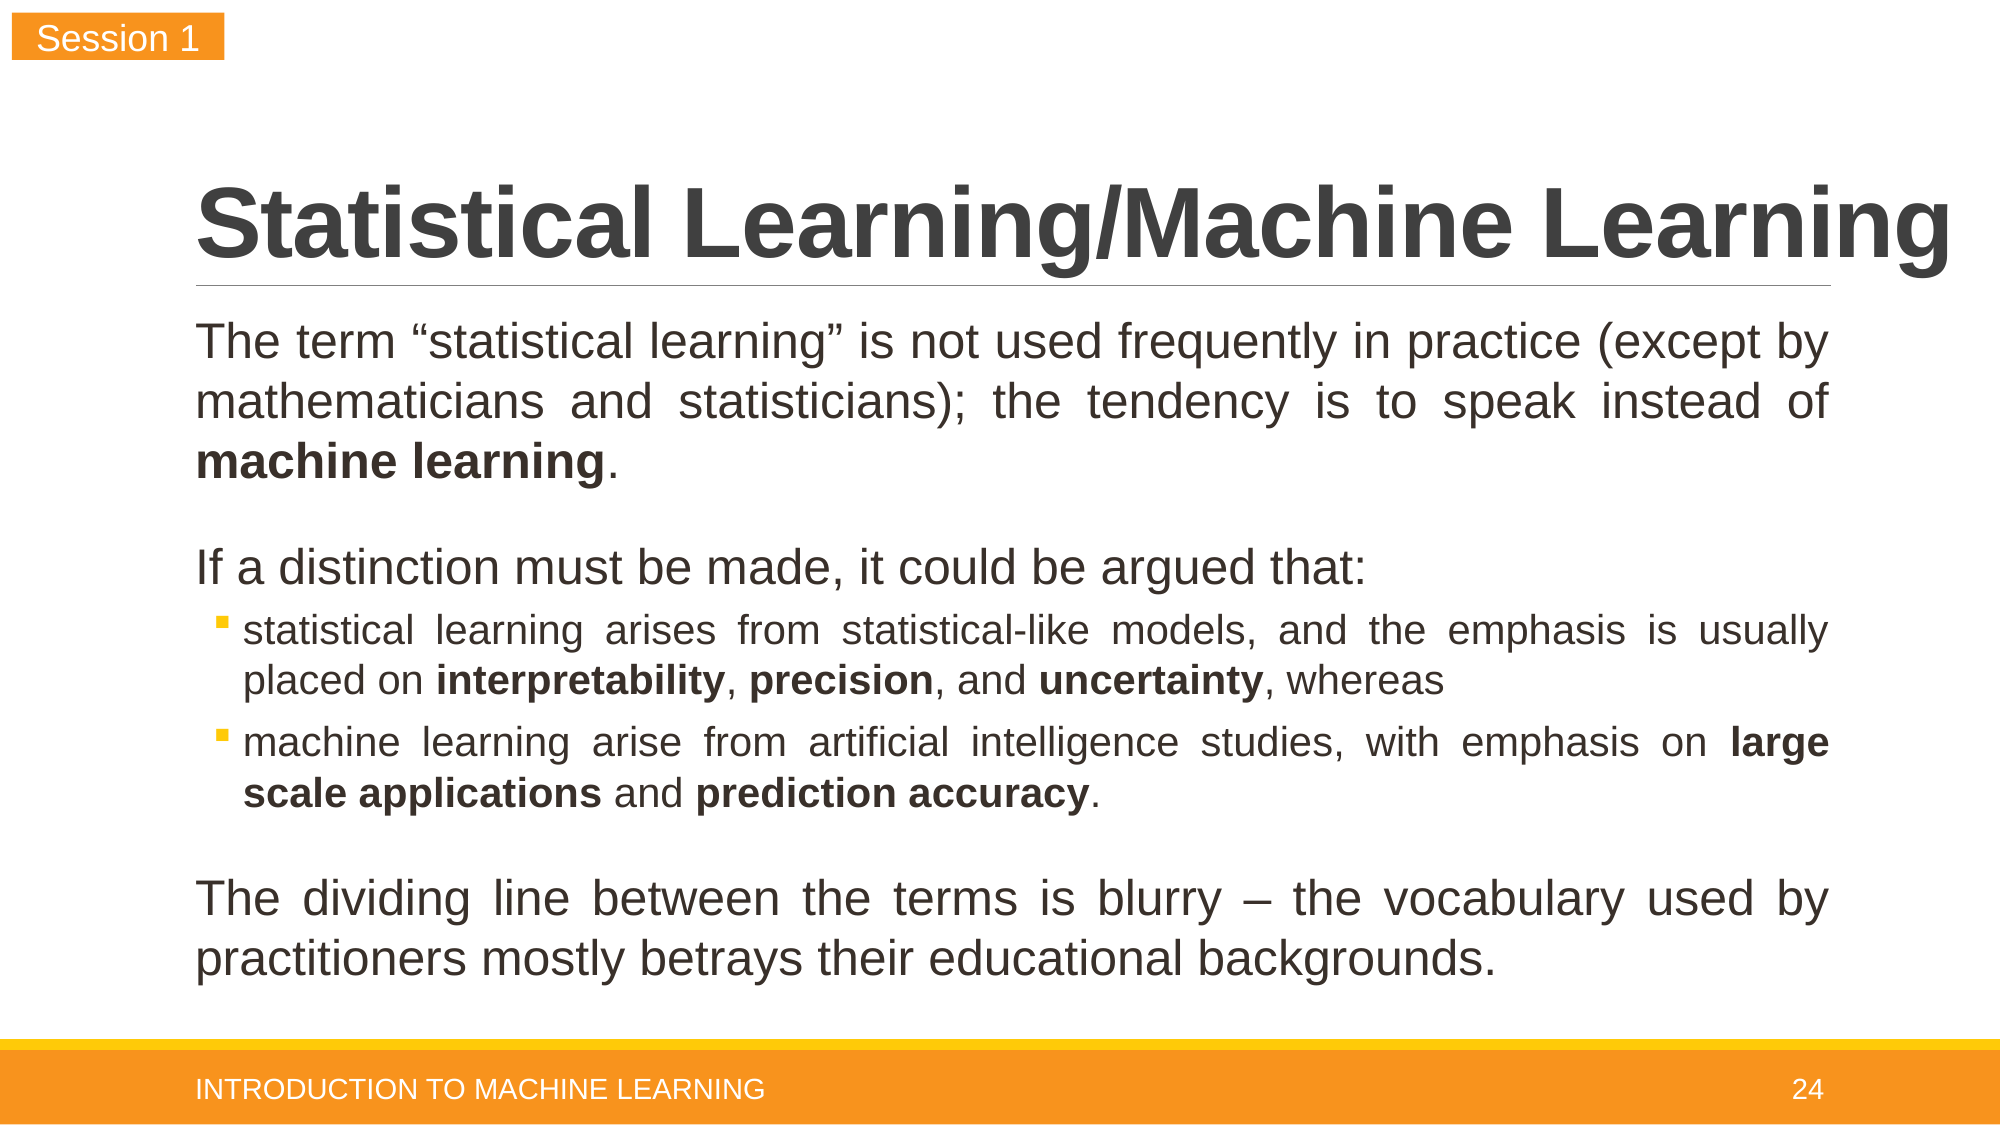

Session 1

# Statistical Learning/Machine Learning
The term “statistical learning” is not used frequently in practice (except by mathematicians and statisticians); the tendency is to speak instead of machine learning.
If a distinction must be made, it could be argued that:
statistical learning arises from statistical-like models, and the emphasis is usually placed on interpretability, precision, and uncertainty, whereas
machine learning arise from artificial intelligence studies, with emphasis on large scale applications and prediction accuracy.
The dividing line between the terms is blurry – the vocabulary used by practitioners mostly betrays their educational backgrounds.
INTRODUCTION TO MACHINE LEARNING
24